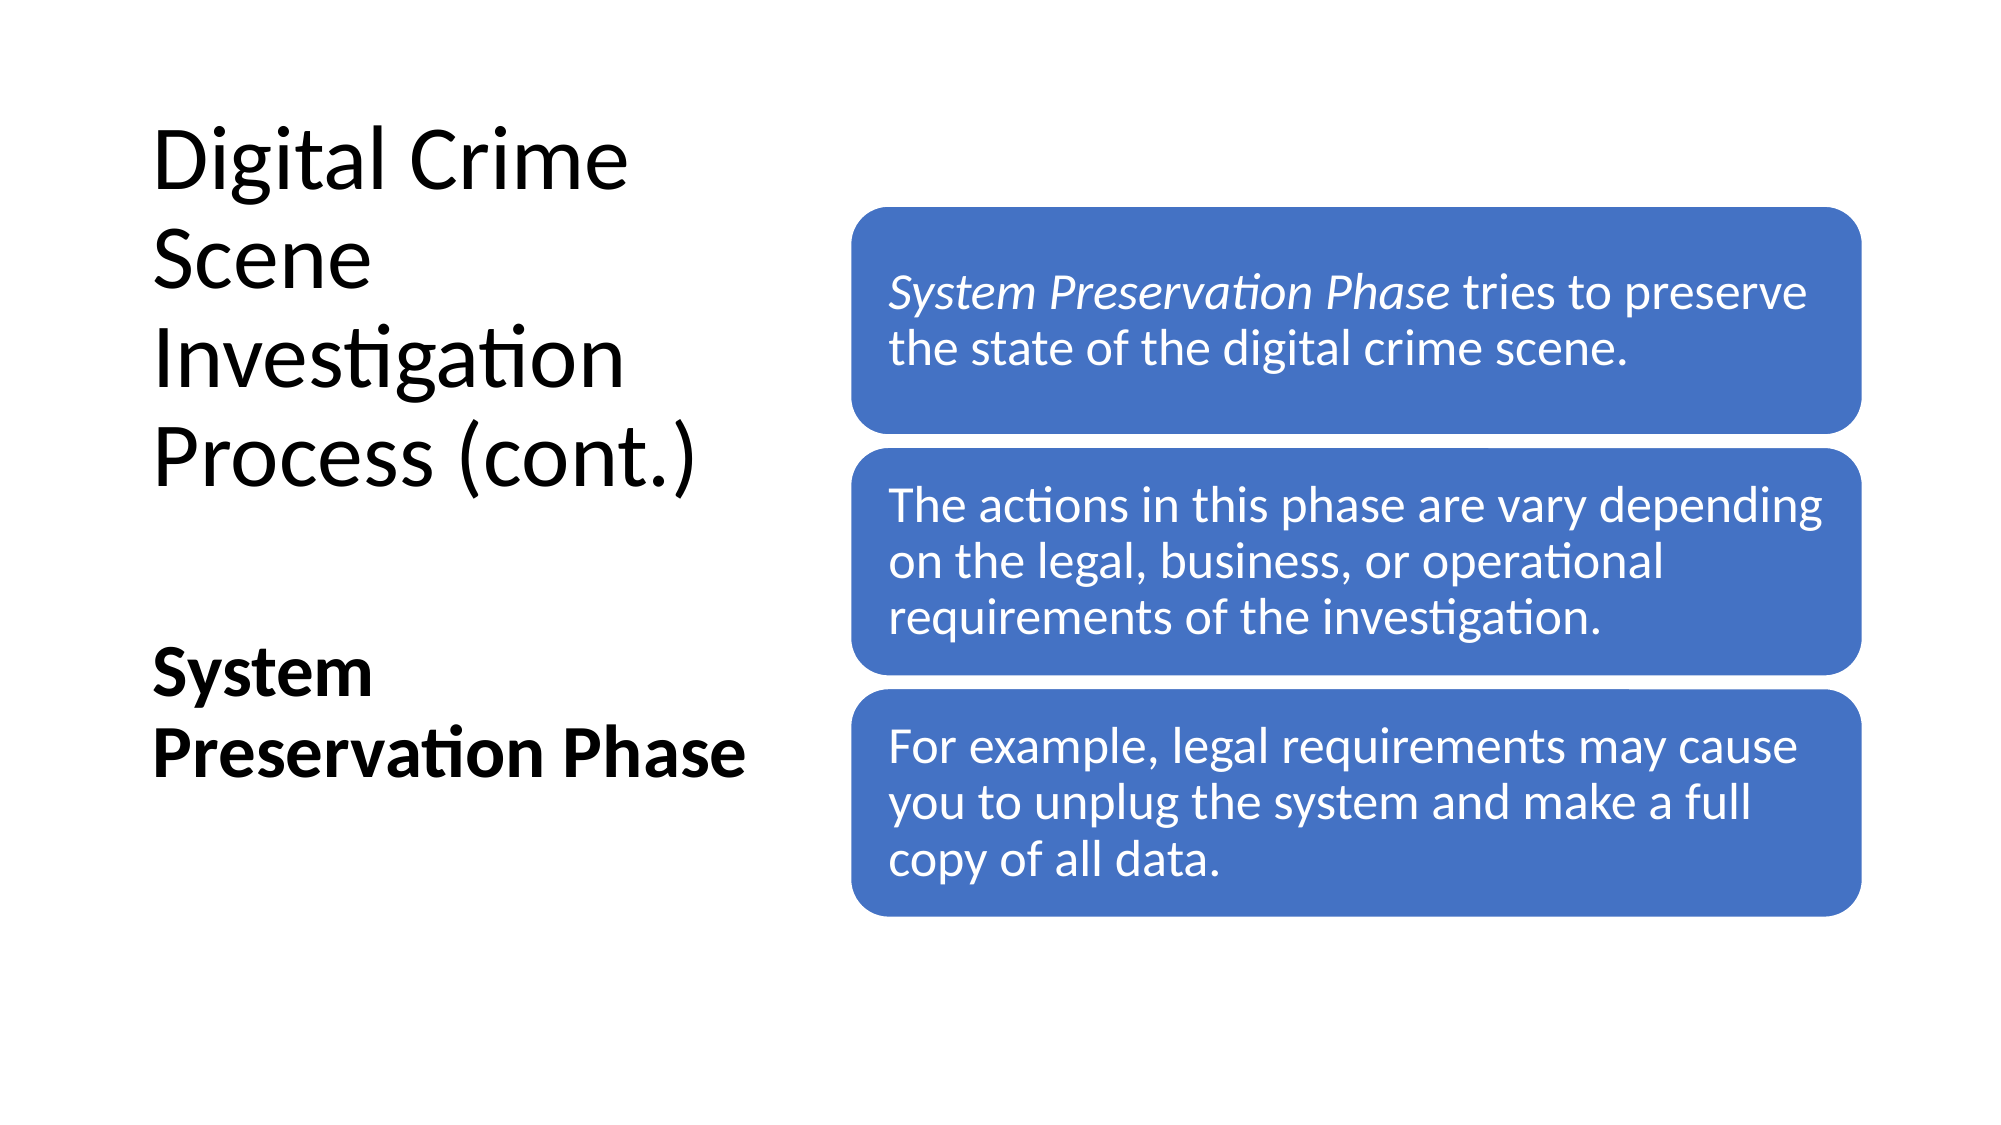

System Preservation Phase tries to preserve the state of the digital crime scene.
The actions in this phase are vary depending on the legal, business, or operational requirements of the investigation.
For example, legal requirements may cause you to unplug the system and make a full copy of all data.
# Digital Crime Scene Investigation Process (cont.)

System Preservation Phase